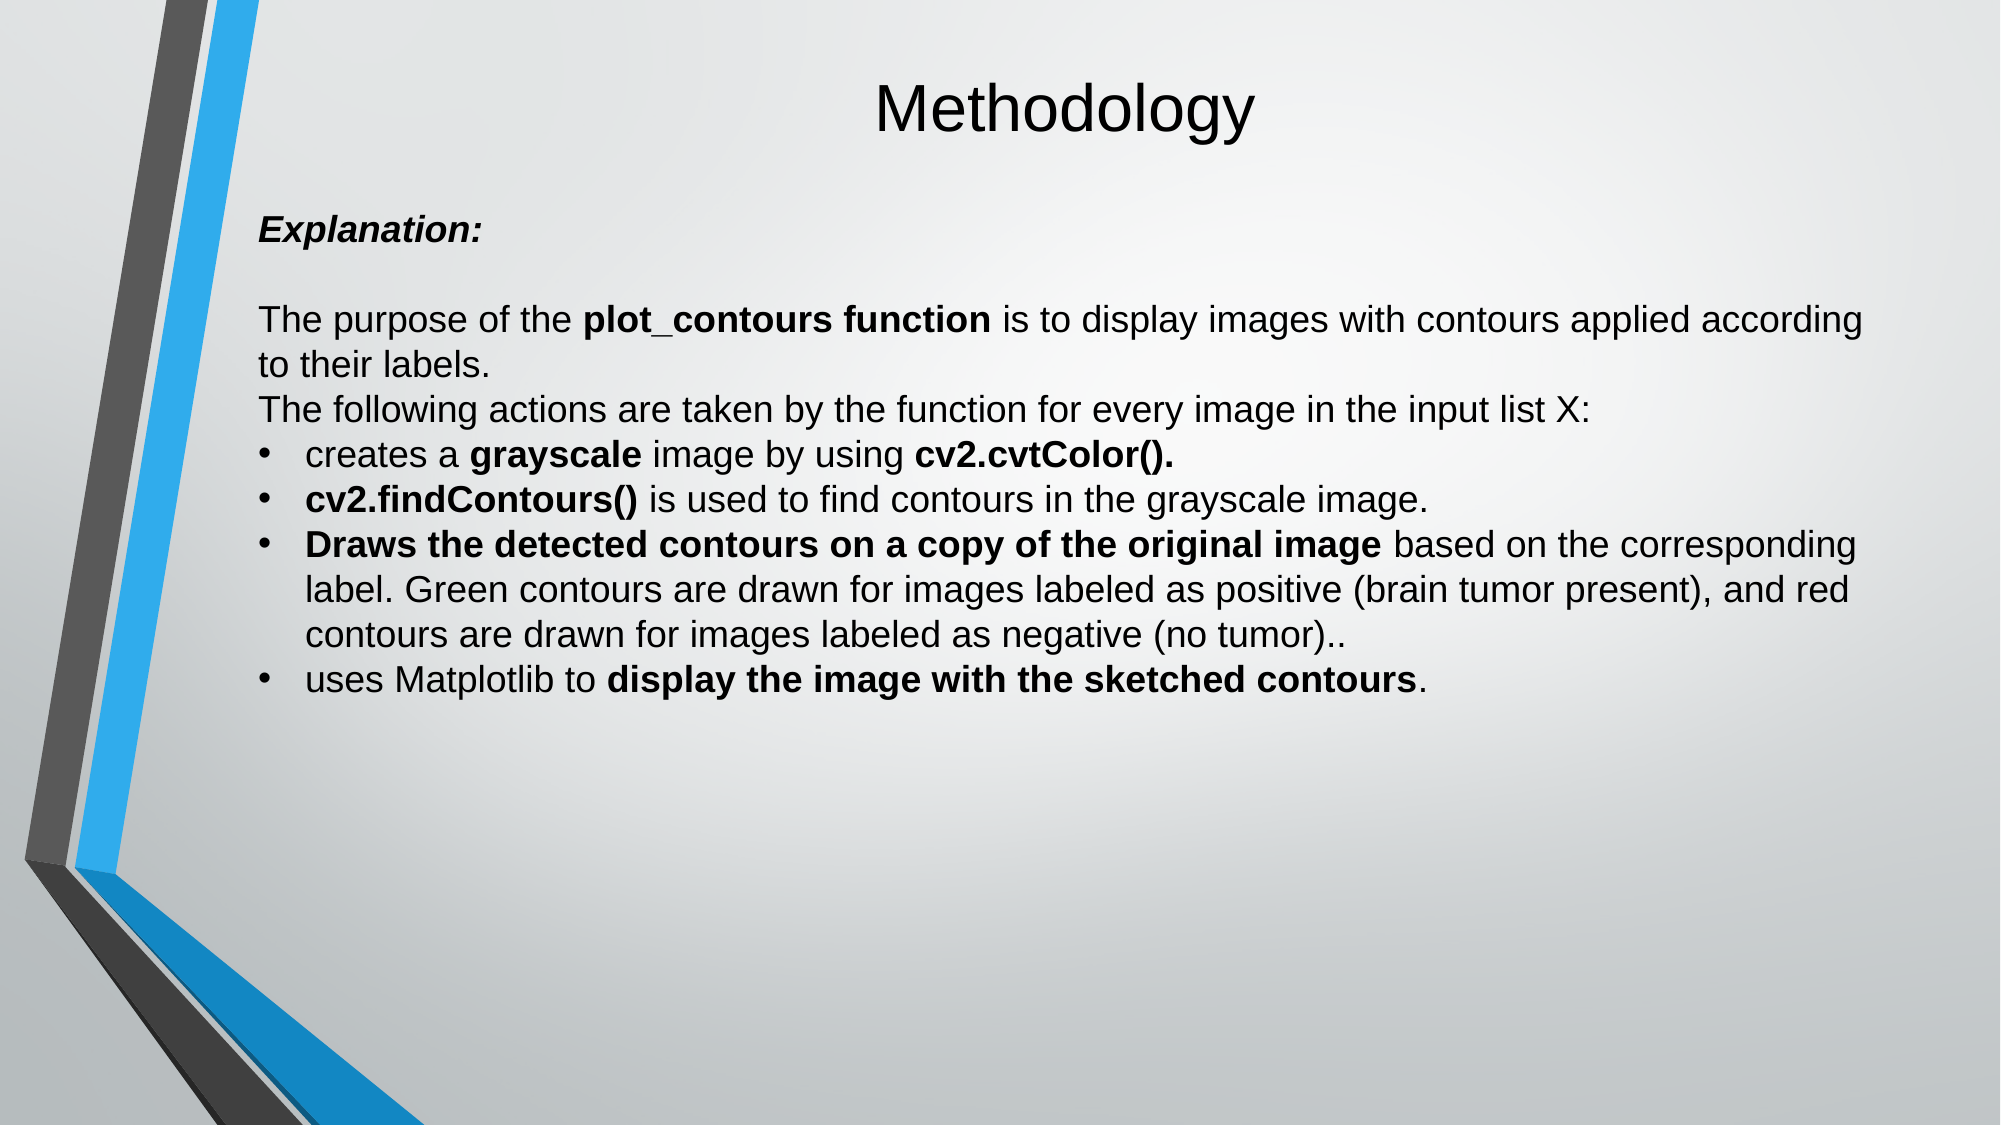

# Methodology
Explanation:

The purpose of the plot_contours function is to display images with contours applied according to their labels.
The following actions are taken by the function for every image in the input list X:
creates a grayscale image by using cv2.cvtColor().
cv2.findContours() is used to find contours in the grayscale image.
Draws the detected contours on a copy of the original image based on the corresponding label. Green contours are drawn for images labeled as positive (brain tumor present), and red contours are drawn for images labeled as negative (no tumor)..
uses Matplotlib to display the image with the sketched contours.